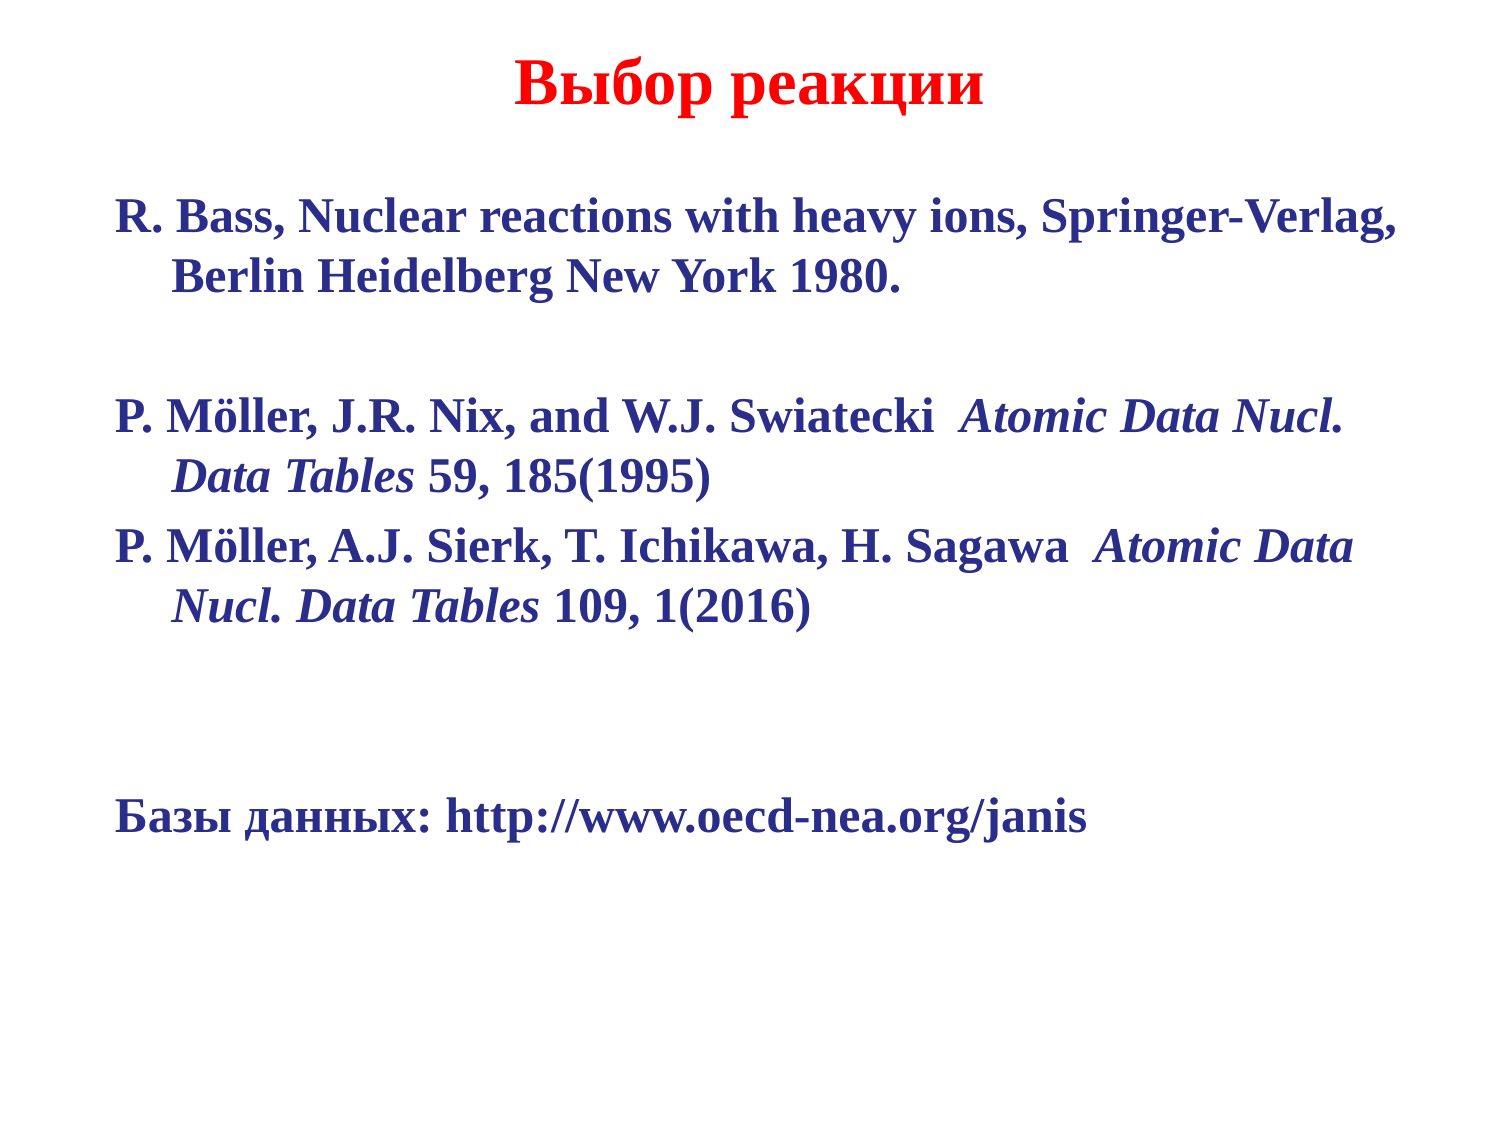

# Выбор реакции
R. Bass, Nuclear reactions with heavy ions, Springer-Verlag, Berlin Heidelberg New York 1980.

P. Möller, J.R. Nix, and W.J. Swiatecki  Atomic Data Nucl. Data Tables 59, 185(1995)
P. Möller, A.J. Sierk, T. Ichikawa, H. Sagawa  Atomic Data  Nucl. Data Tables 109, 1(2016)

Базы данных: http://www.oecd-nea.org/janis